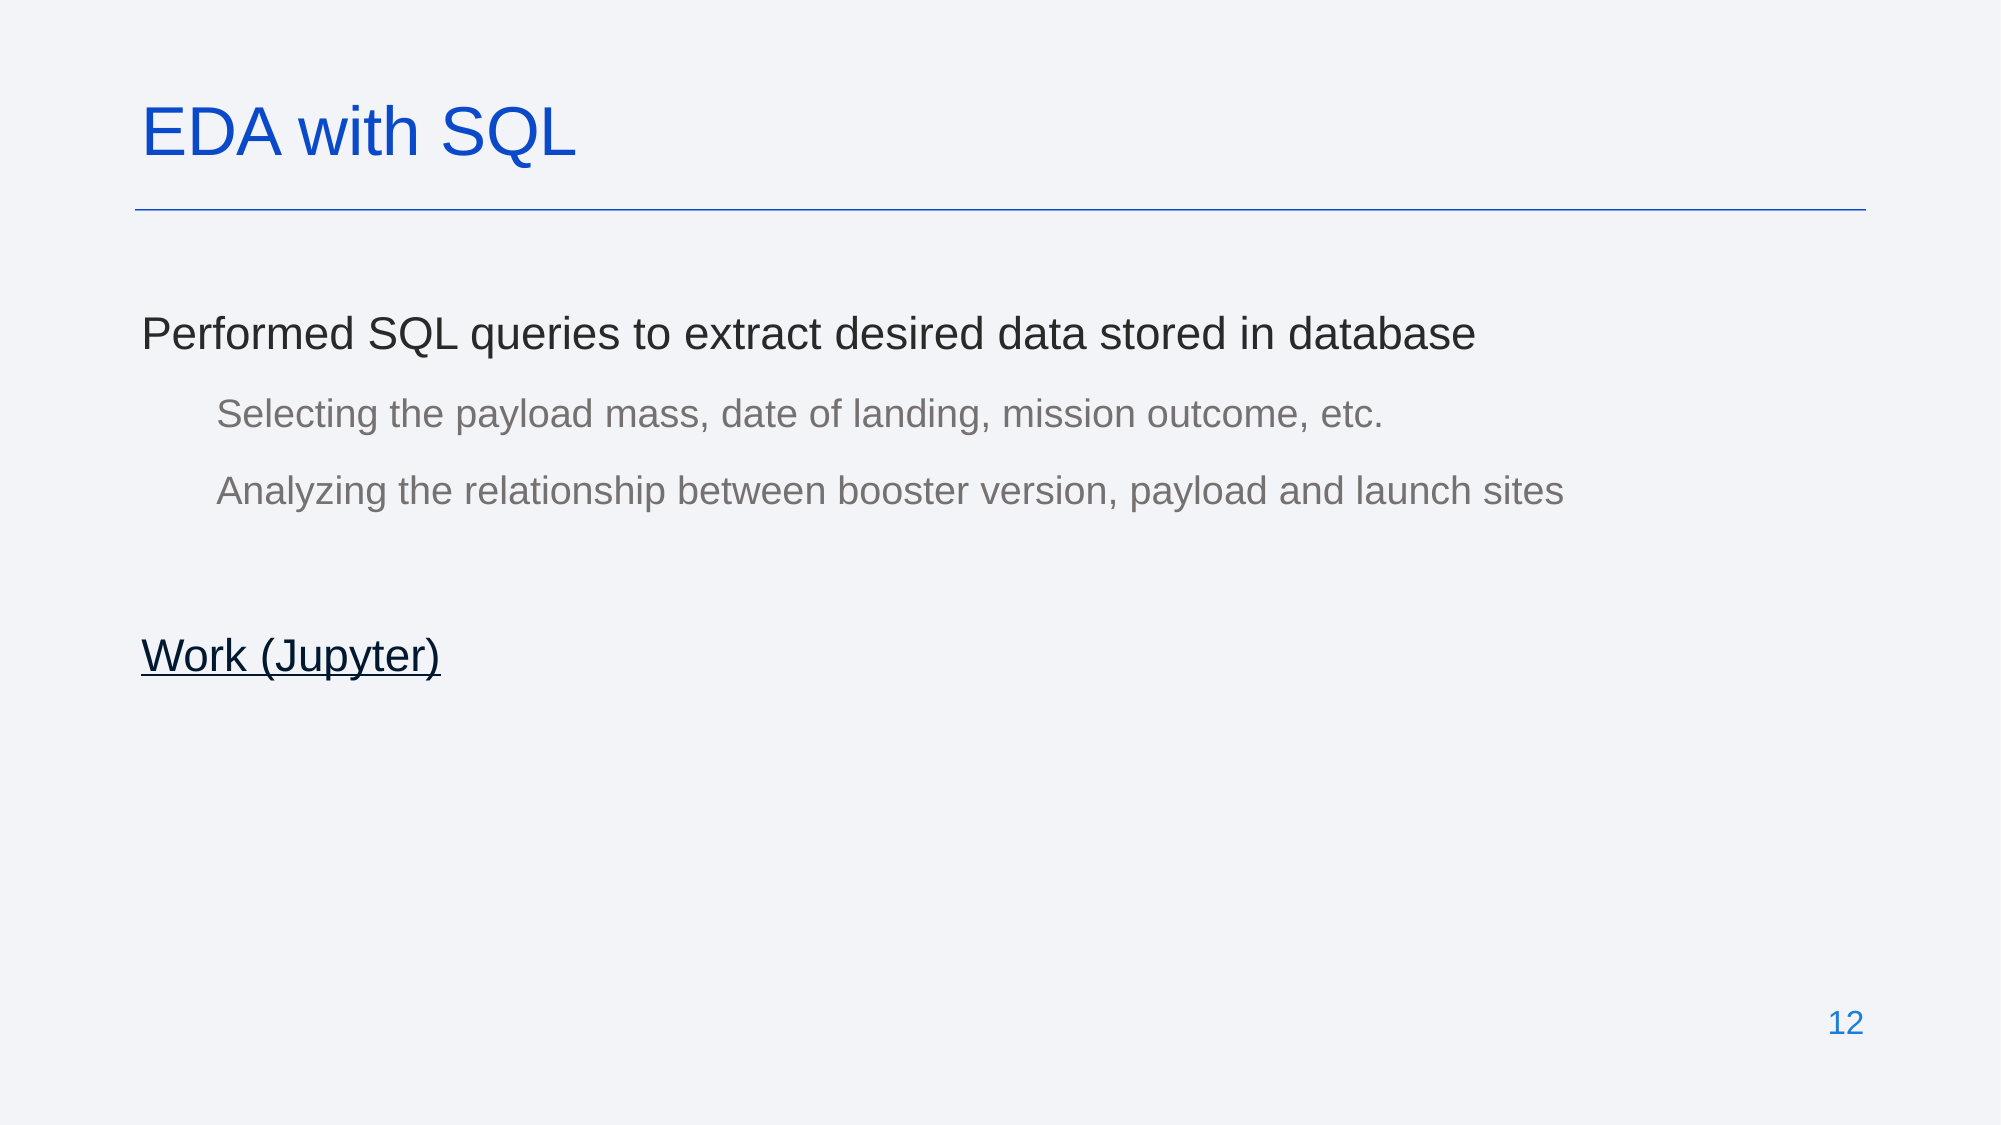

EDA with SQL
Performed SQL queries to extract desired data stored in database
Selecting the payload mass, date of landing, mission outcome, etc.
Analyzing the relationship between booster version, payload and launch sites

Work (Jupyter)

12